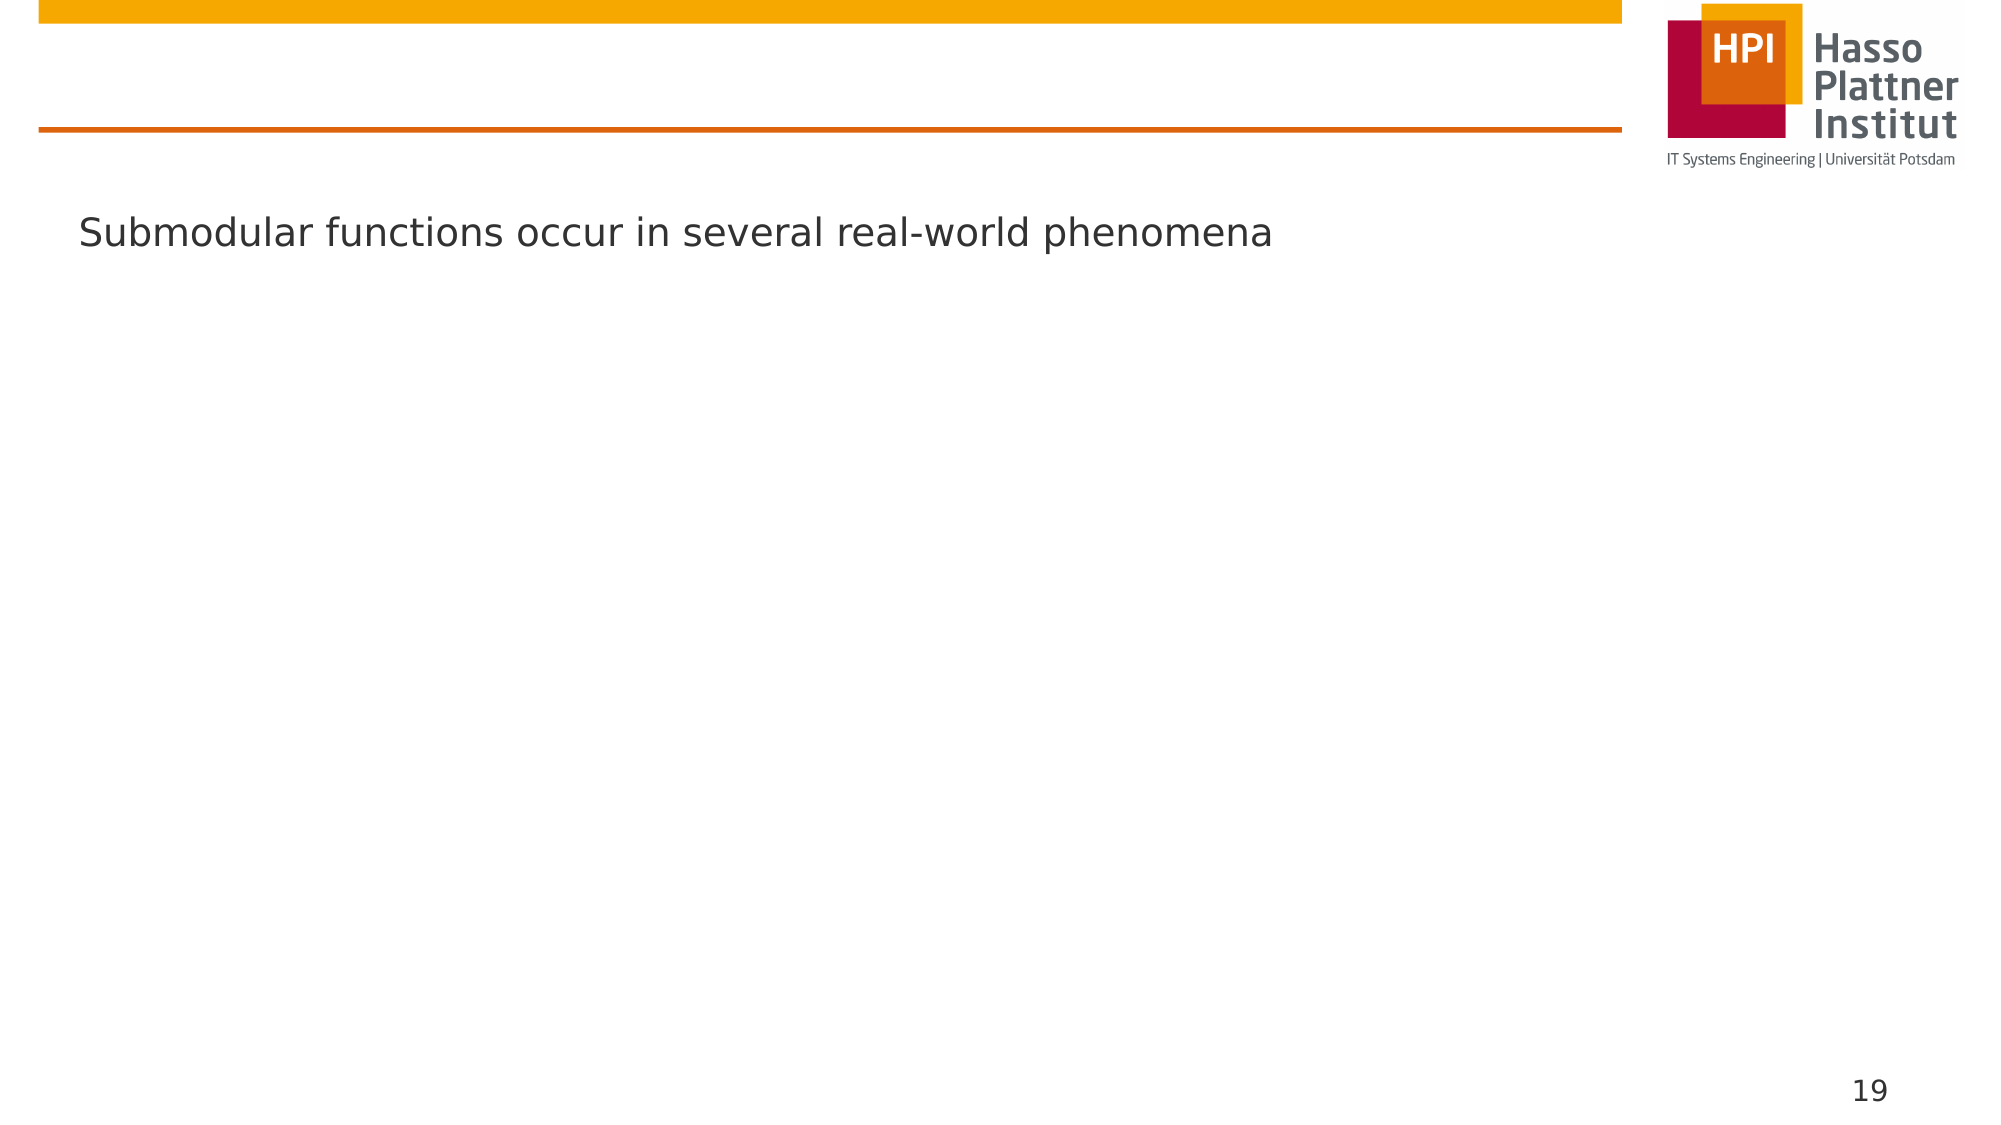

#
Submodular functions occur in several real-world phenomena

19